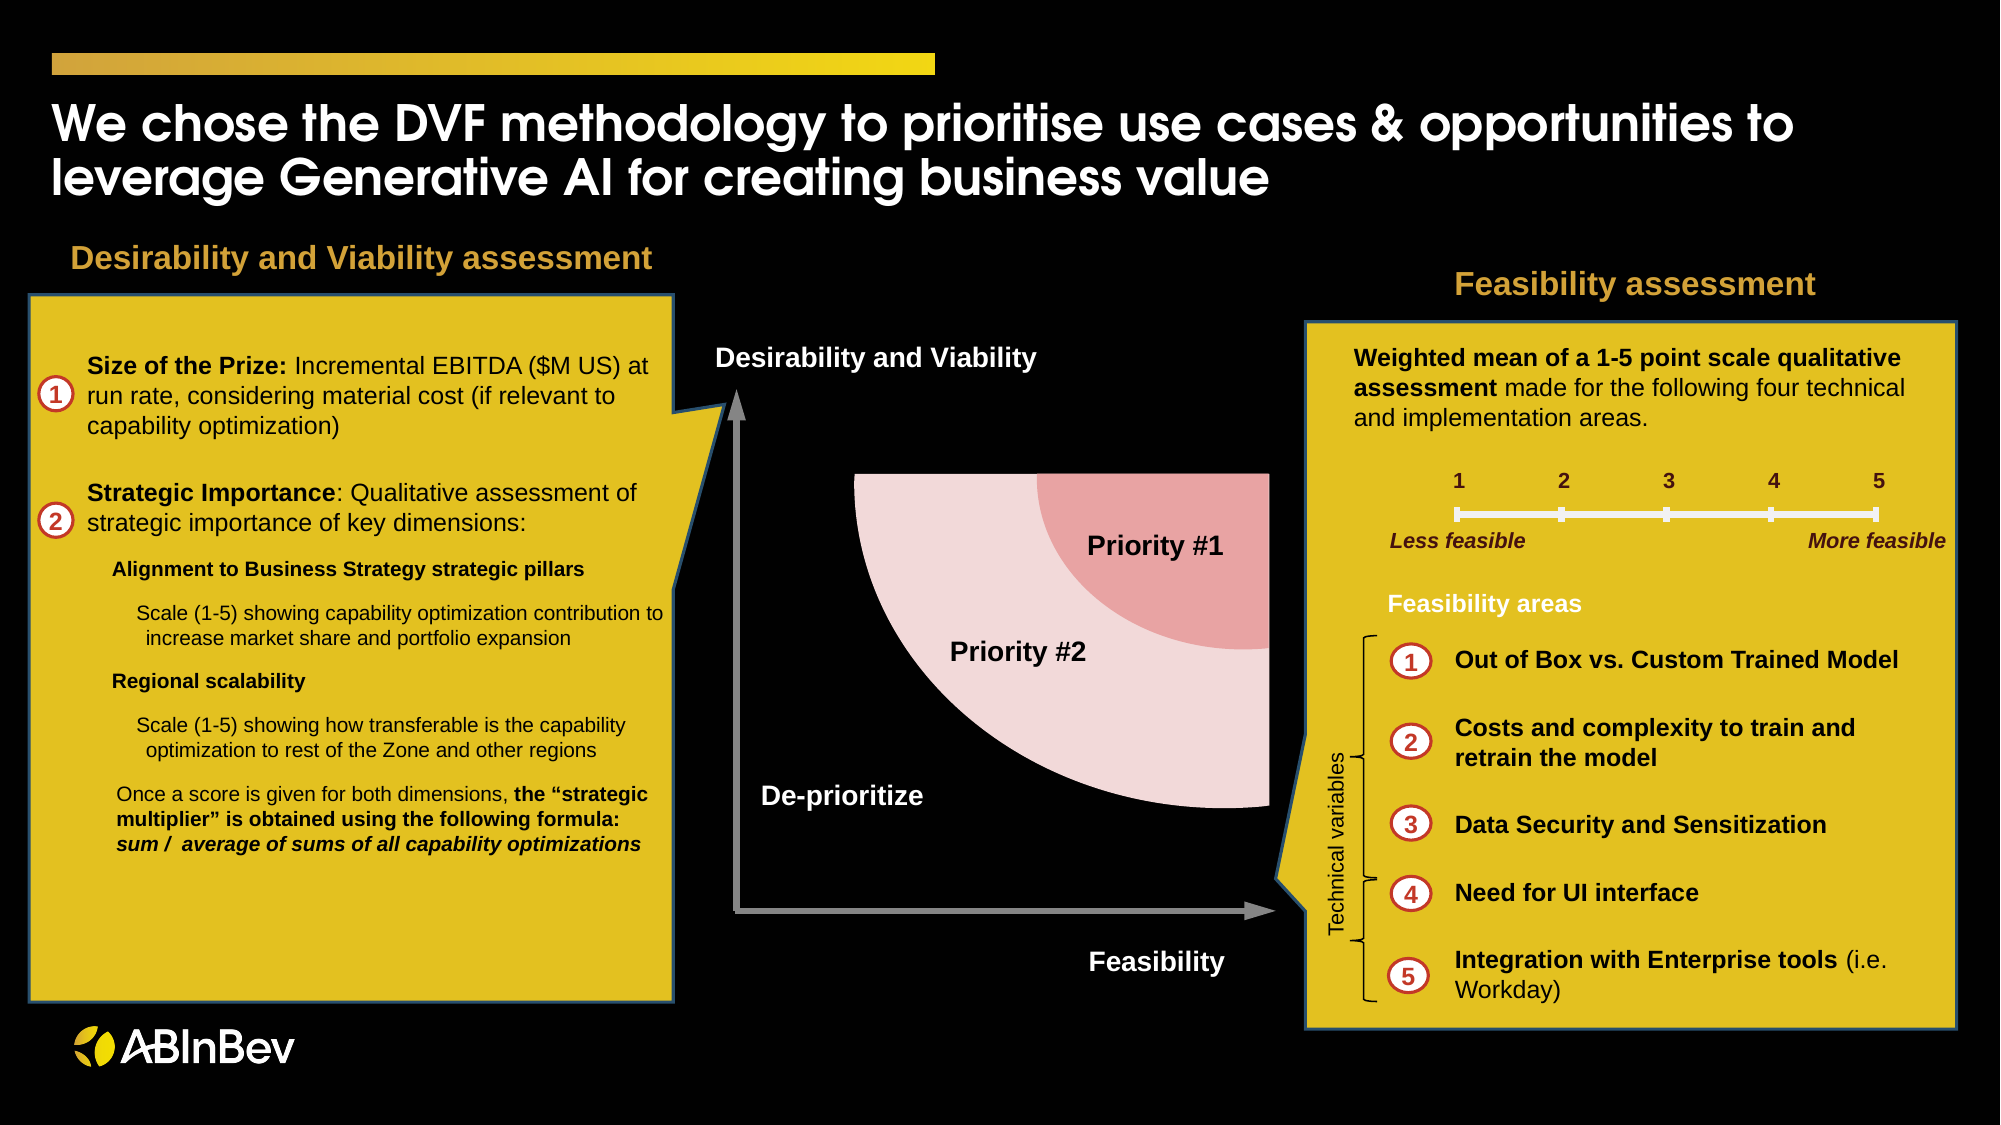

# We chose the DVF methodology to prioritise use cases & opportunities to leverage Generative AI for creating business value
Desirability and Viability assessment
Feasibility assessment

Desirability and Viability
Feasibility

Priority #2
De-prioritize
Priority #1
Weighted mean of a 1-5 point scale qualitative assessment made for the following four technical and implementation areas.
Size of the Prize: Incremental EBITDA ($M US) at run rate, considering material cost (if relevant to capability optimization)
Strategic Importance: Qualitative assessment of strategic importance of key dimensions:
Alignment to Business Strategy strategic pillars
 Scale (1-5) showing capability optimization contribution to increase market share and portfolio expansion
Regional scalability
 Scale (1-5) showing how transferable is the capability optimization to rest of the Zone and other regions
Once a score is given for both dimensions, the “strategic multiplier” is obtained using the following formula: sum /  average of sums of all capability optimizations
1
1
2
3
4
5
More feasible
Less feasible
2
Feasibility areas

Out of Box vs. Custom Trained Model
Costs and complexity to train and retrain the model
Data Security and Sensitization
Need for UI interface
Integration with Enterprise tools (i.e. Workday)
1
2
3
4
Technical variables

5